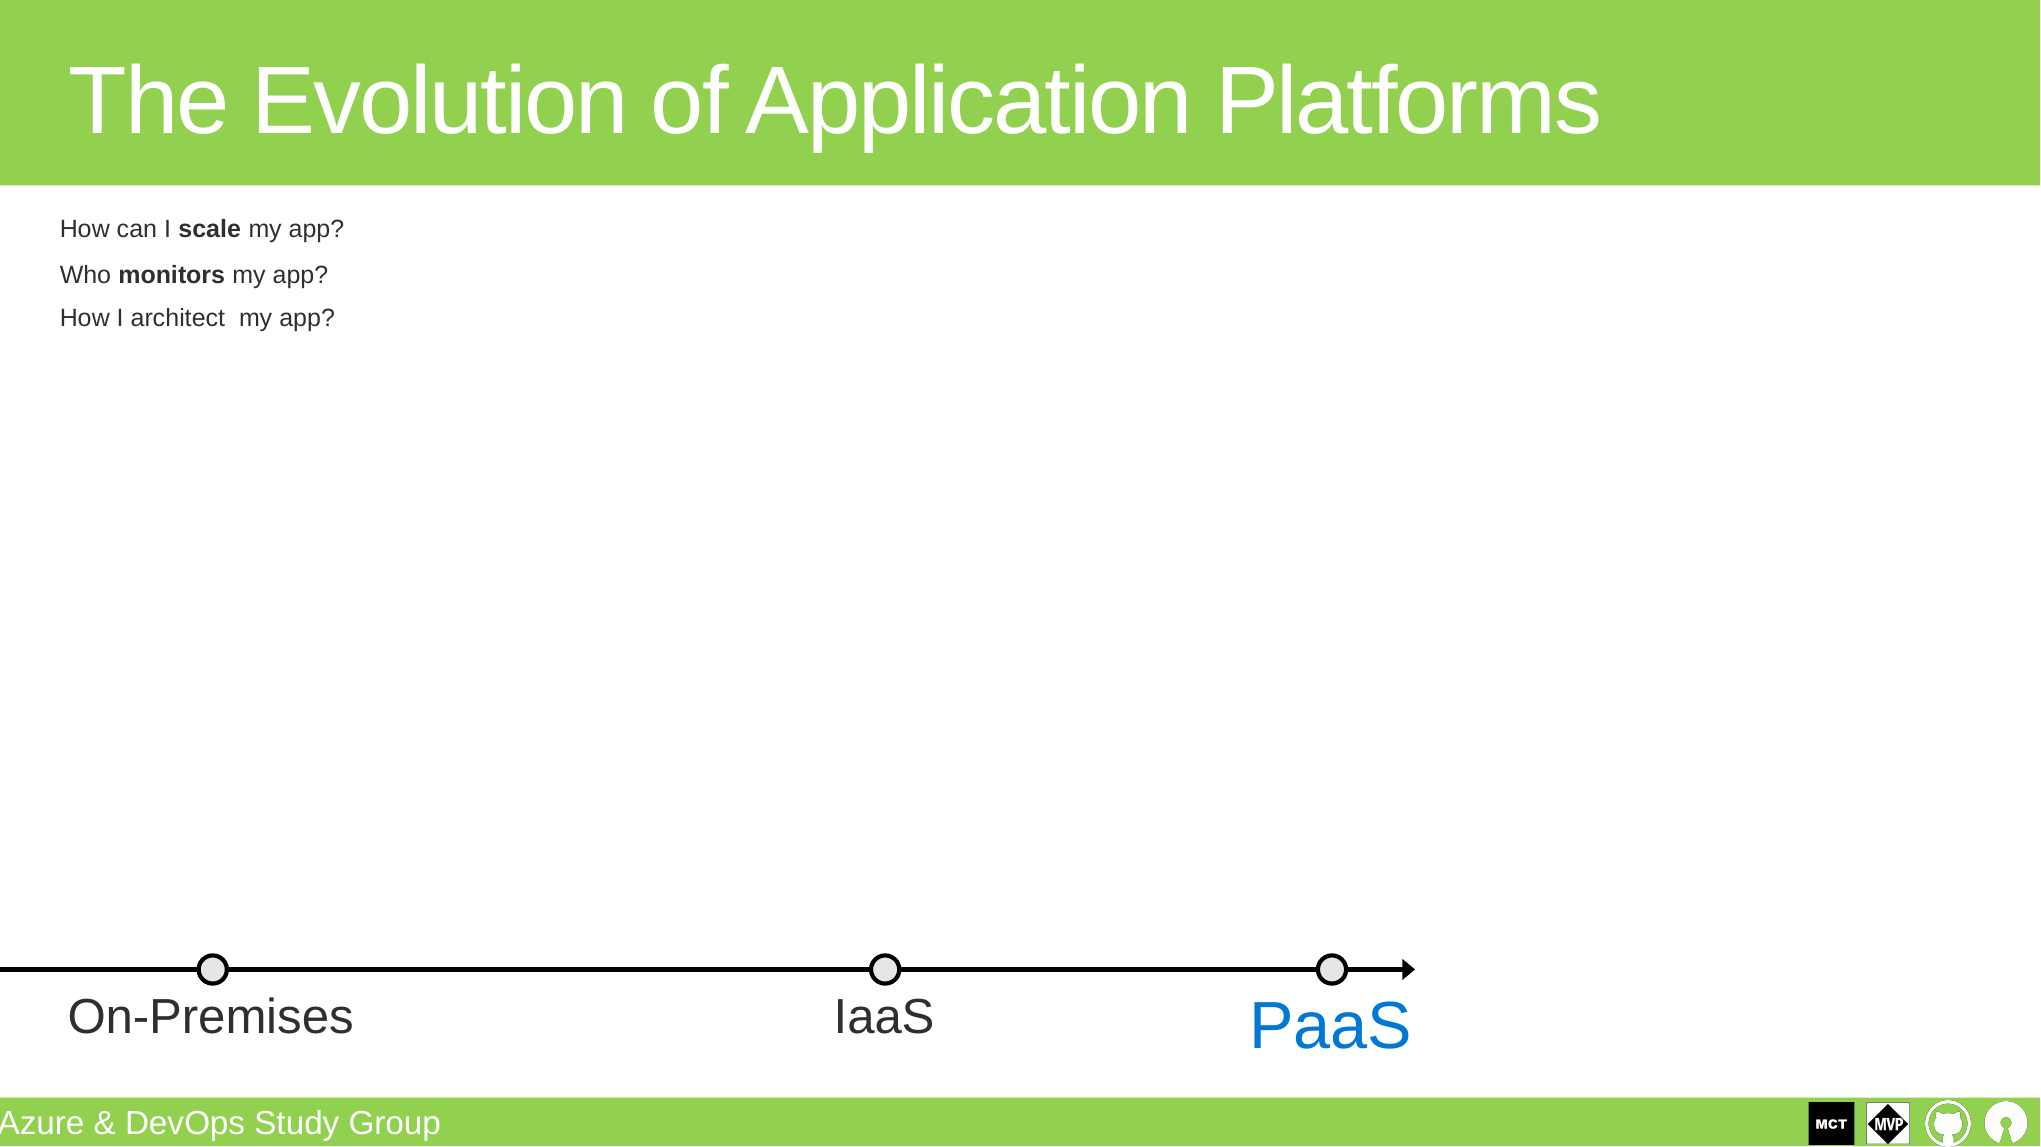

# The Evolution of Application Platforms
How can I scale my app?
Who monitors my app?
How I architect  my app?

On-Premises
IaaS
PaaS